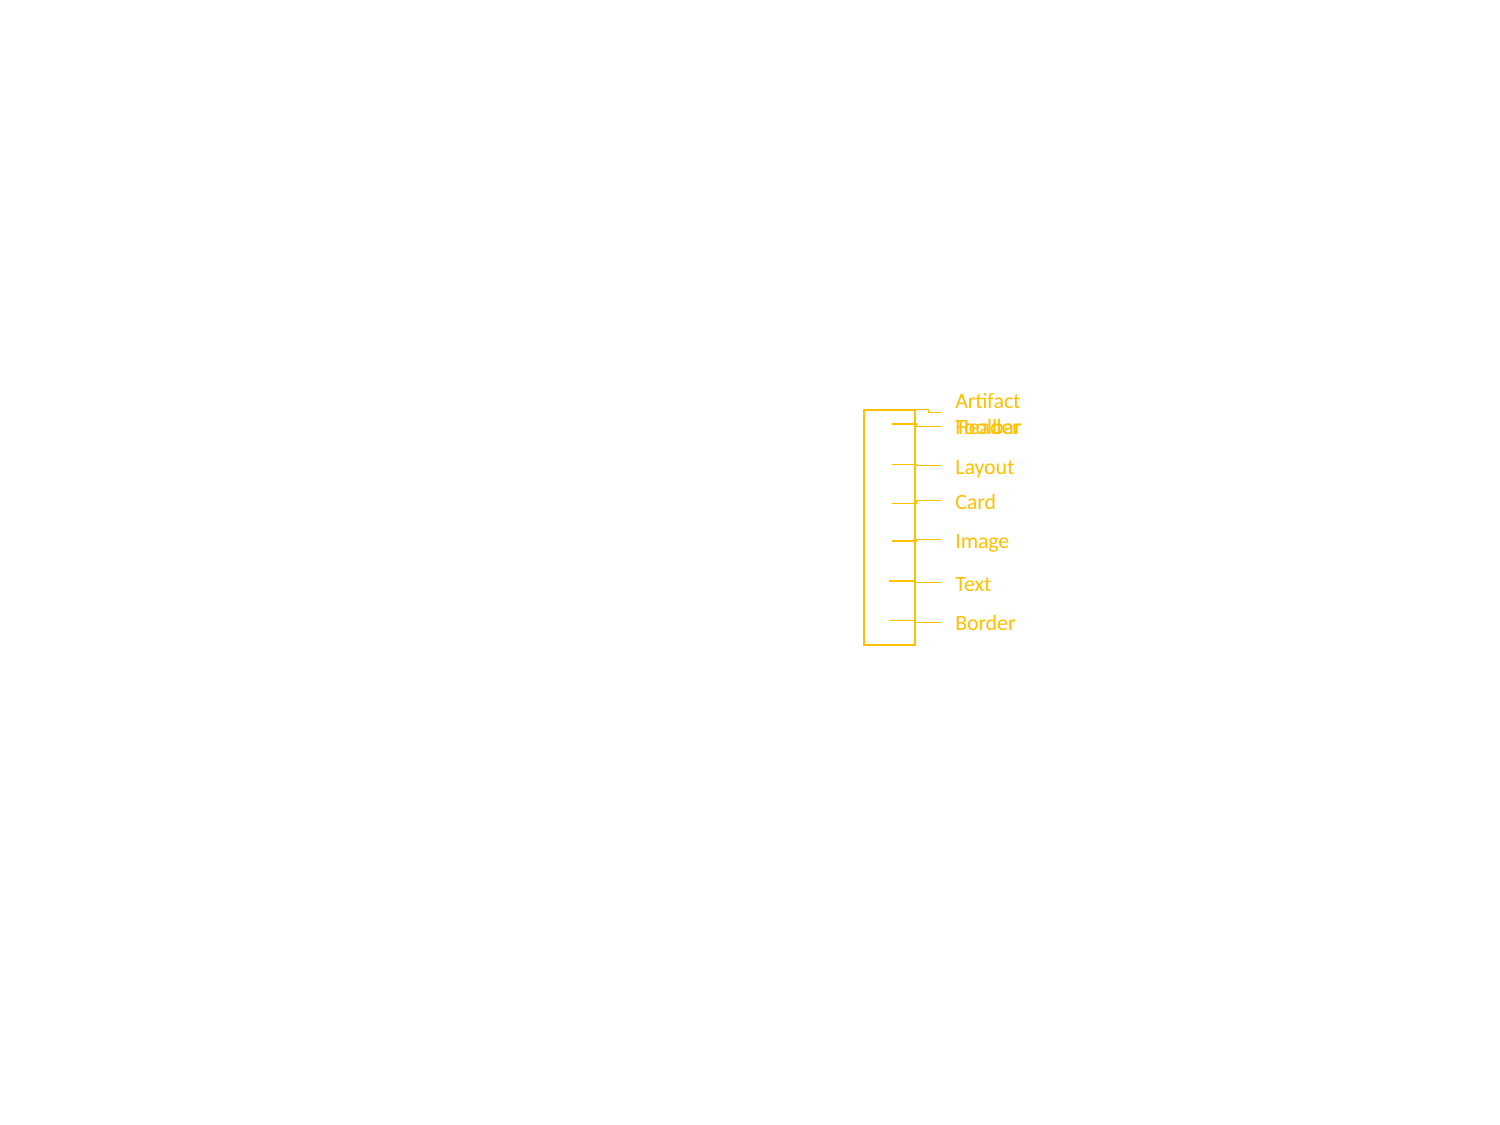

Artifact Toolbar
Header

Layout
Card
Image
Text
Border